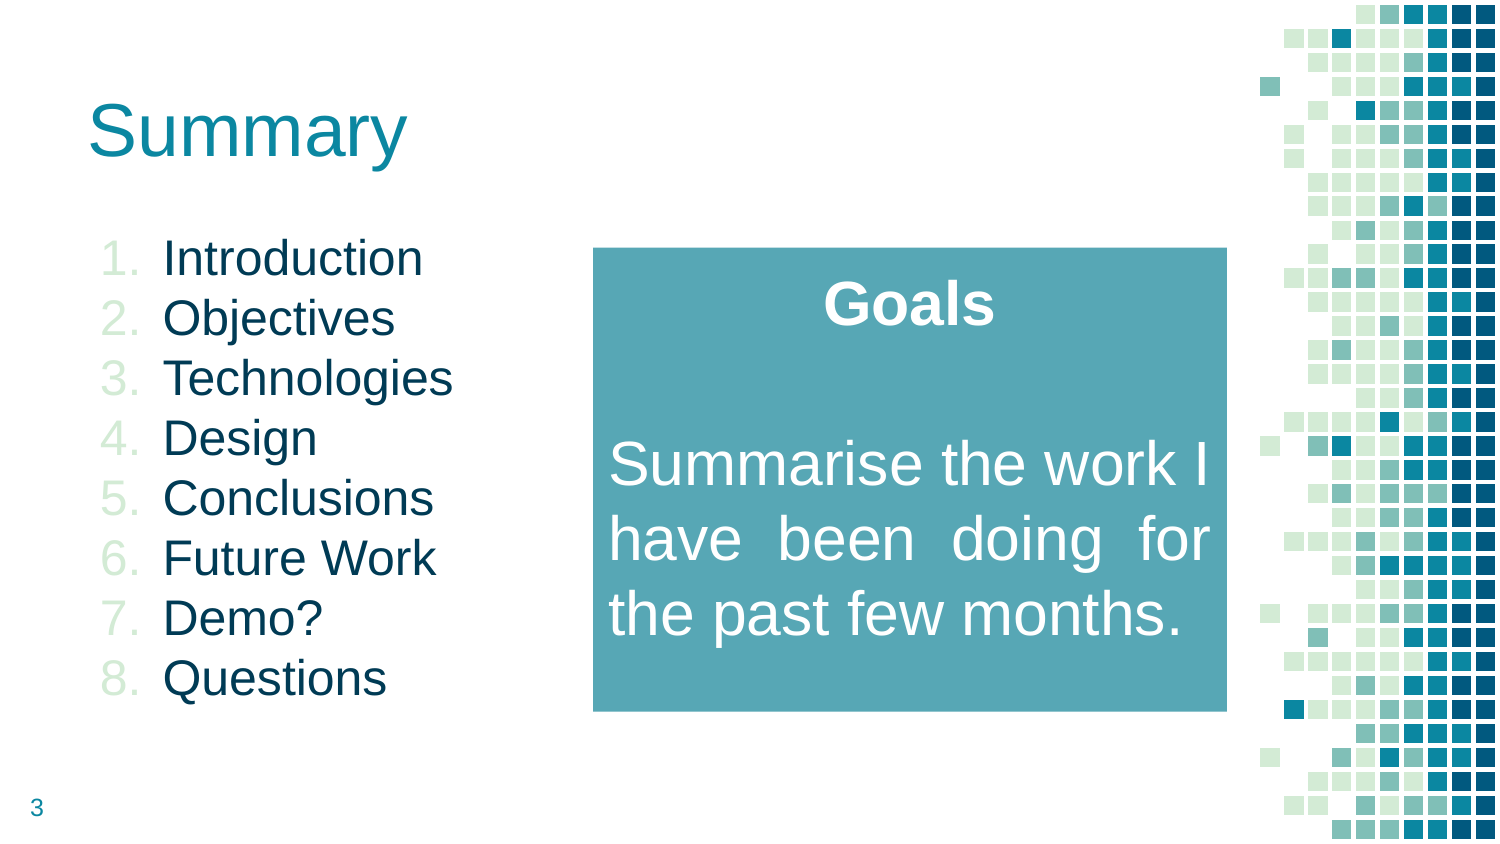

# Summary
Introduction
Objectives
Technologies
Design
Conclusions
Future Work
Demo?
Questions
Goals

Summarise the work I have been doing for the past few months.
3